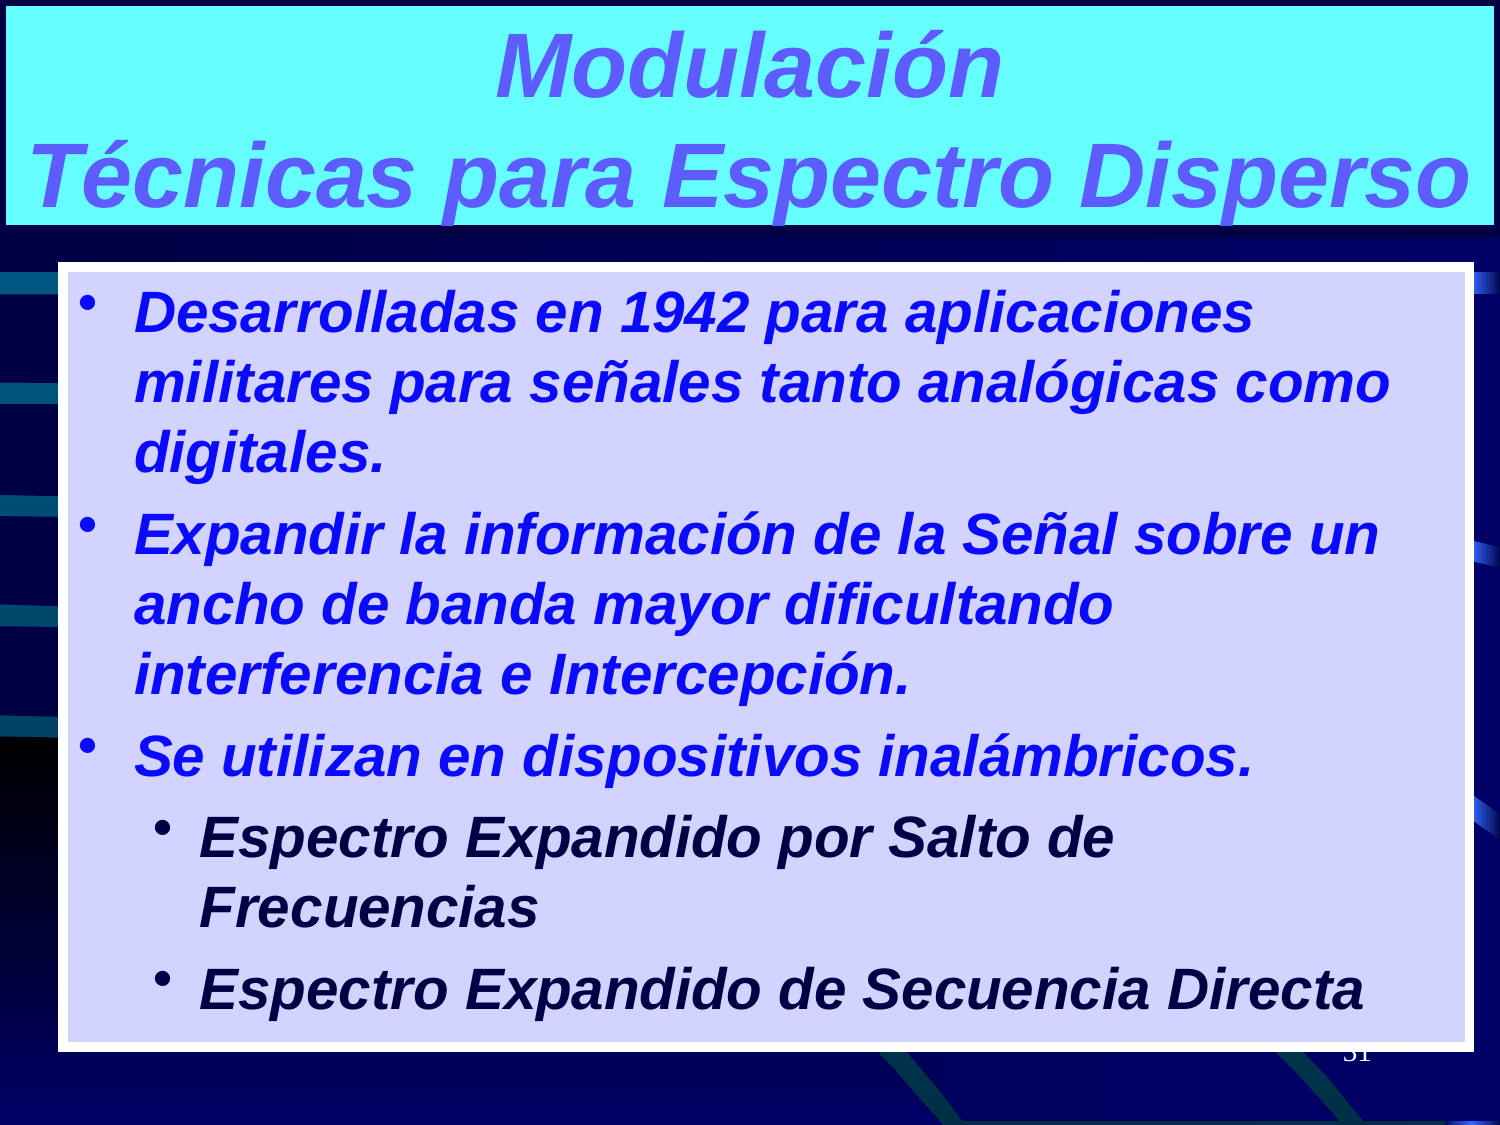

# Modulación Técnicas para Espectro Disperso
Desarrolladas en 1942 para aplicaciones militares para señales tanto analógicas como digitales.
Expandir la información de la Señal sobre un ancho de banda mayor dificultando interferencia e Intercepción.
Se utilizan en dispositivos inalámbricos.
Espectro Expandido por Salto de Frecuencias
Espectro Expandido de Secuencia Directa
31